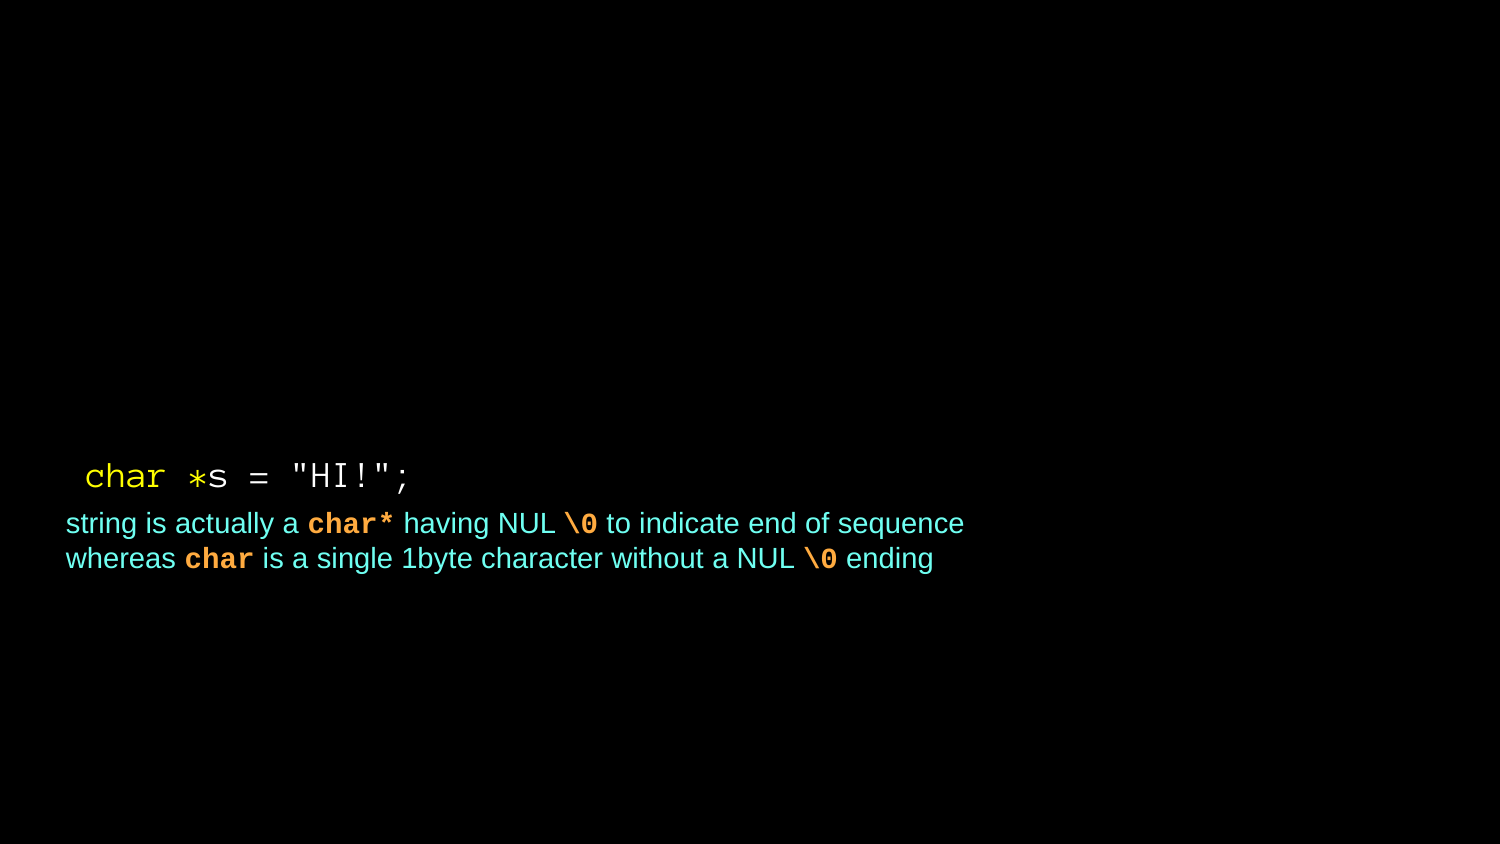

char *s = "HI!";
string is actually a char* having NUL \0 to indicate end of sequence
whereas char is a single 1byte character without a NUL \0 ending